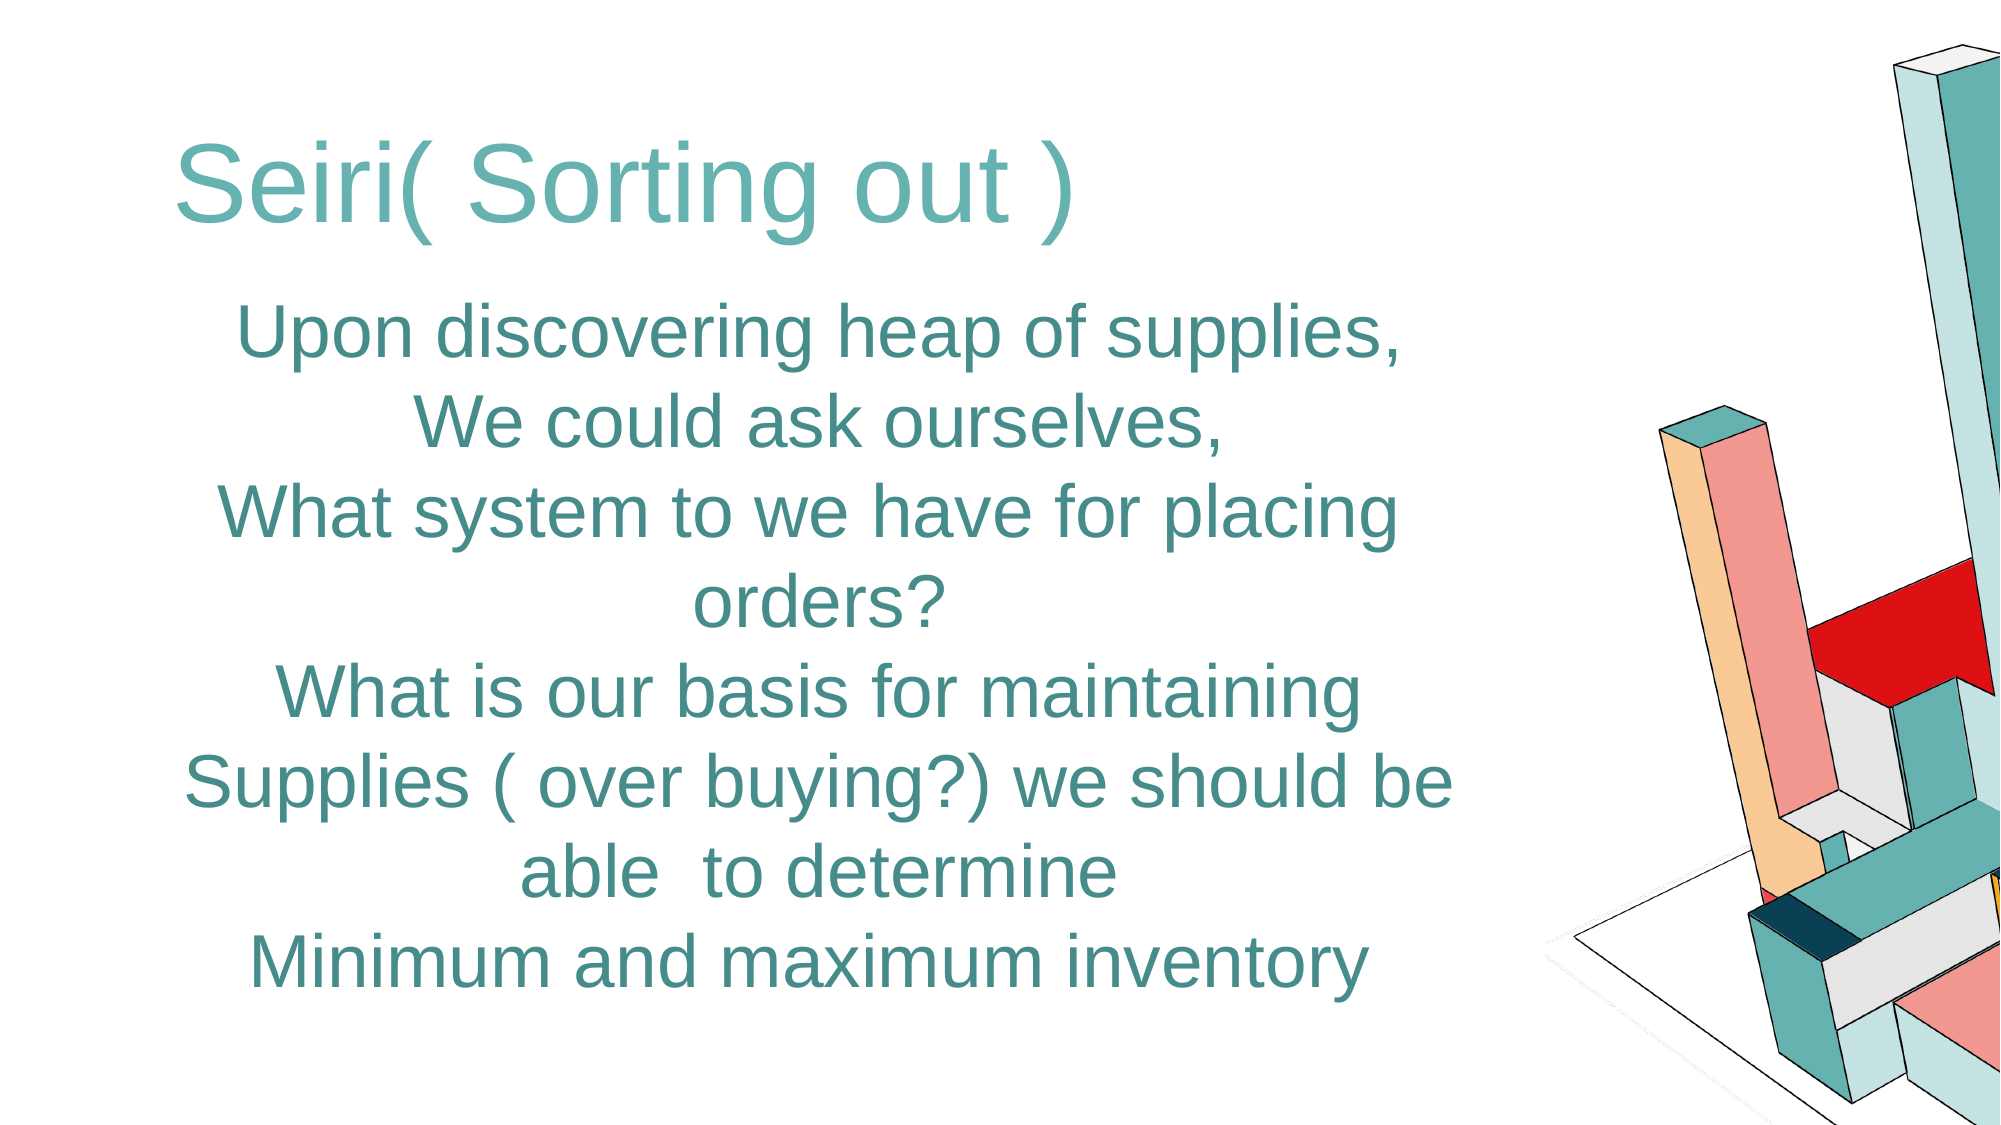

Seiri( Sorting out )
Upon discovering heap of supplies,
We could ask ourselves,
What system to we have for placing  orders?
What is our basis for maintaining
Supplies ( over buying?) we should be able  to determine
Minimum and maximum inventory